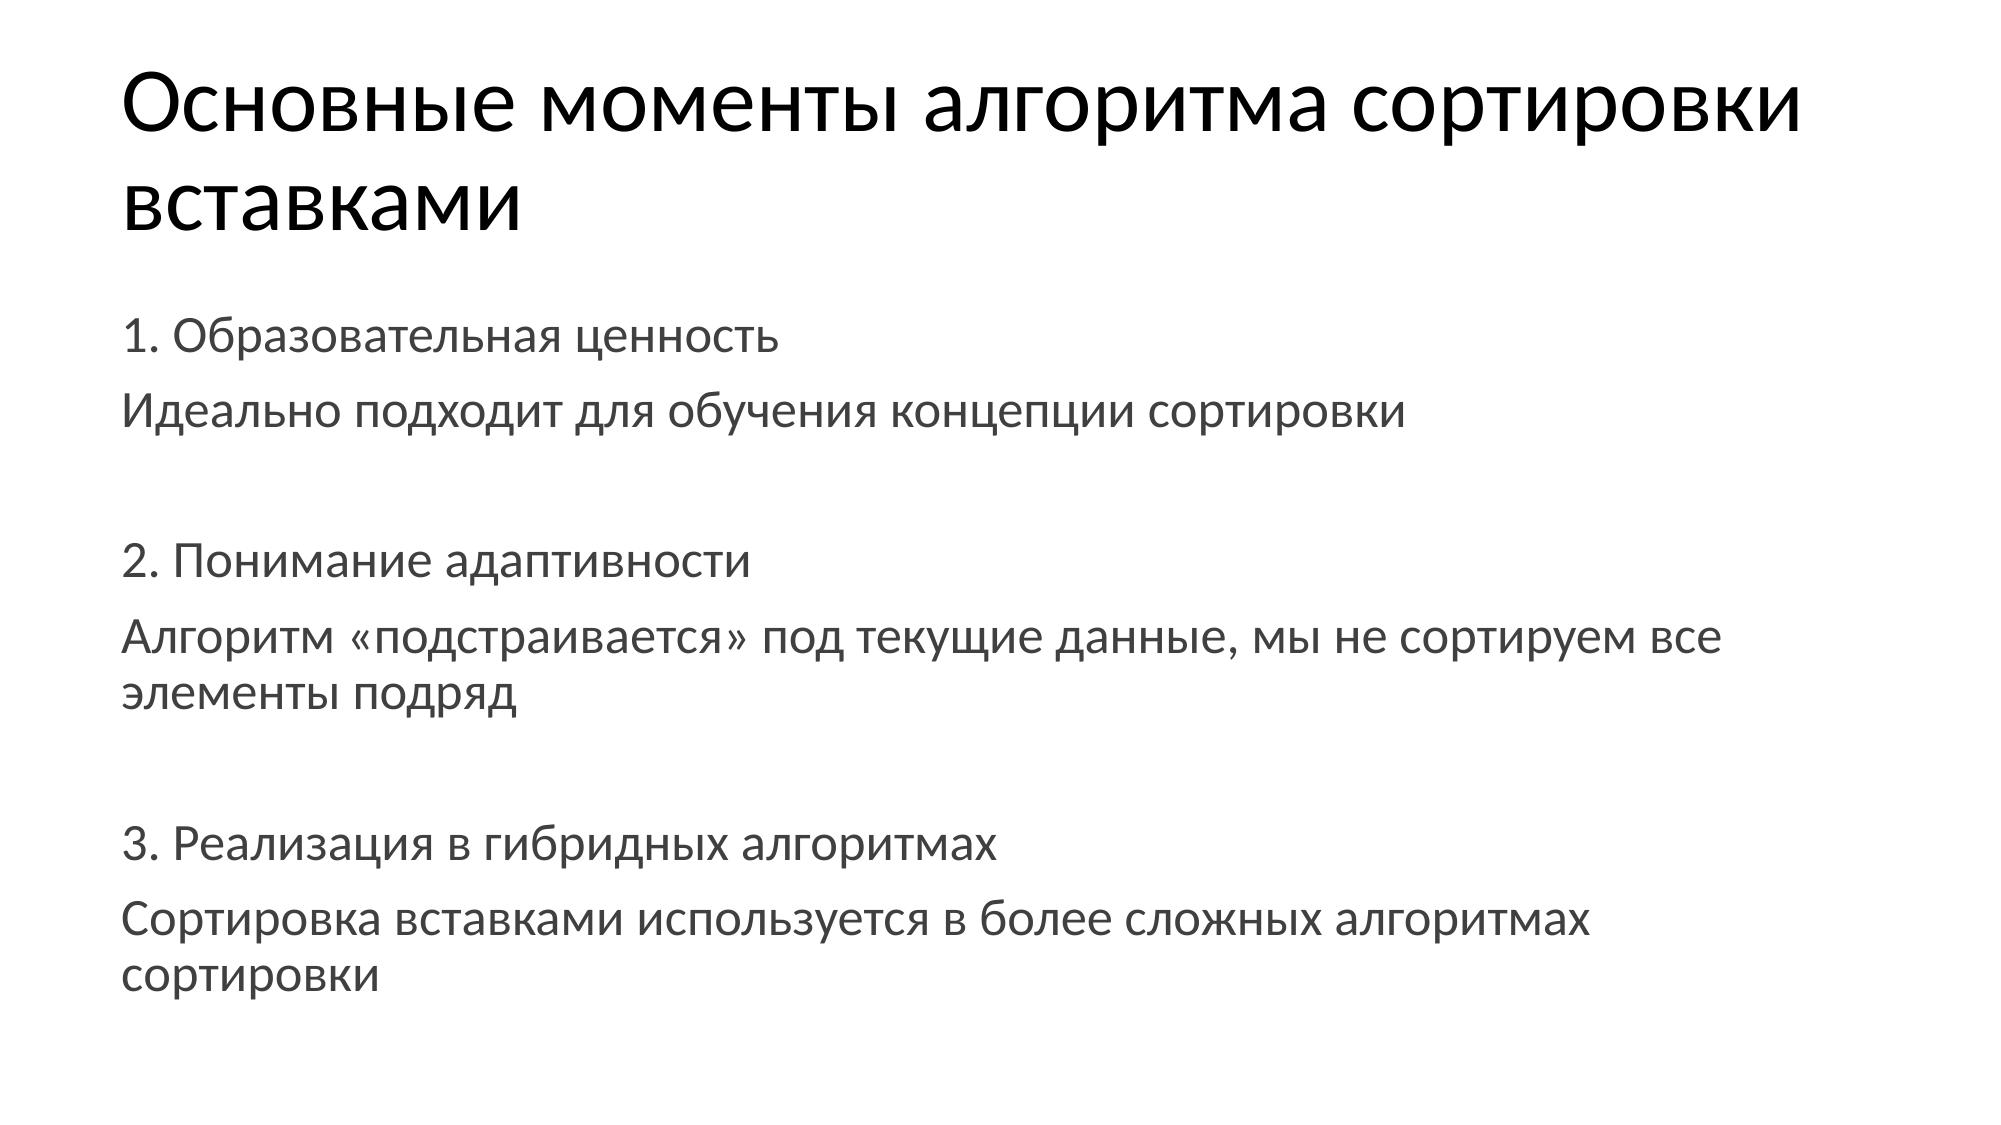

# Основные моменты алгоритма сортировки вставками
1. Образовательная ценность
Идеально подходит для обучения концепции сортировки

2. Понимание адаптивности
Алгоритм «подстраивается» под текущие данные, мы не сортируем все элементы подряд

3. Реализация в гибридных алгоритмах
Сортировка вставками используется в более сложных алгоритмах сортировки